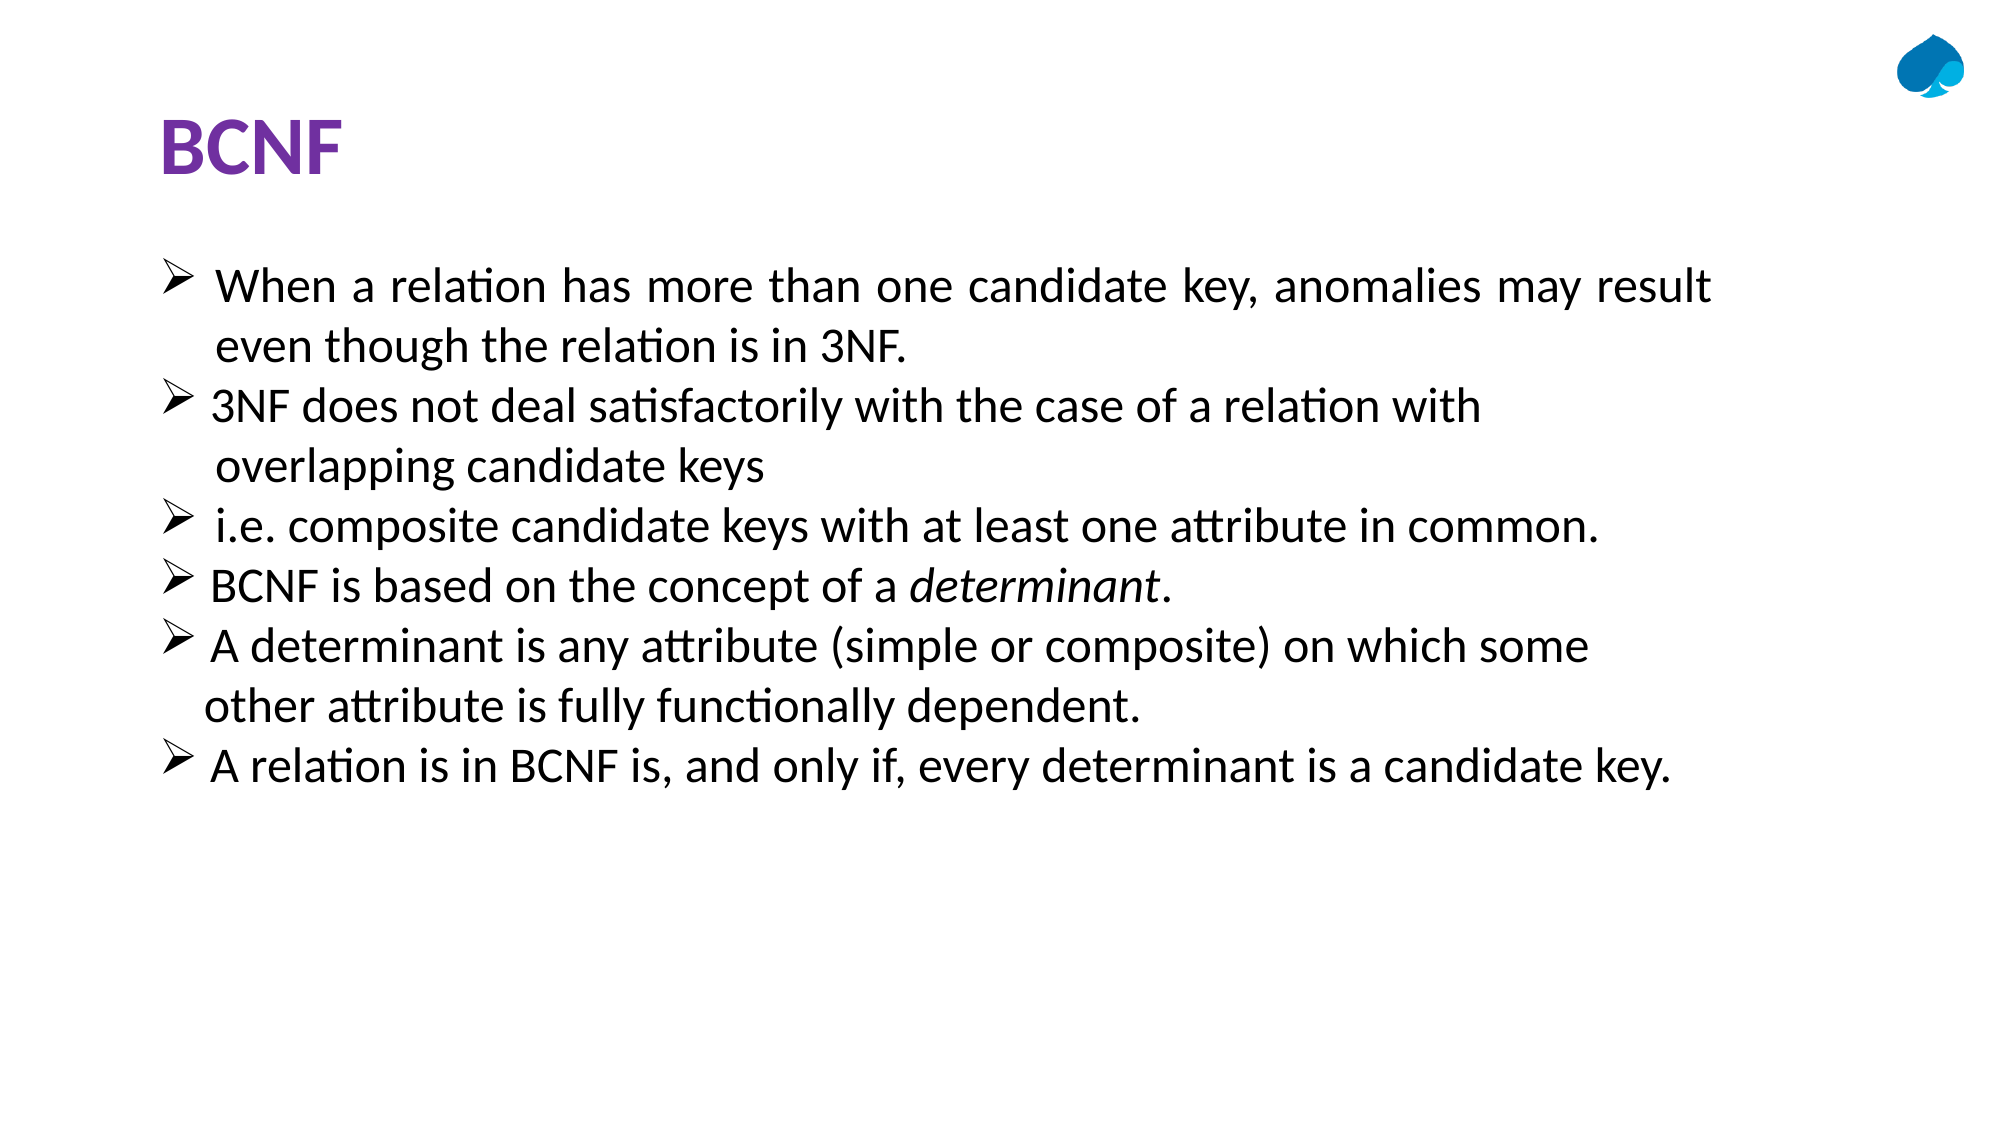

BCNF
When a relation has more than one candidate key, anomalies may result even though the relation is in 3NF.
 3NF does not deal satisfactorily with the case of a relation with
     overlapping candidate keys
i.e. composite candidate keys with at least one attribute in common.
 BCNF is based on the concept of a determinant.
 A determinant is any attribute (simple or composite) on which some
    other attribute is fully functionally dependent.
 A relation is in BCNF is, and only if, every determinant is a candidate key.